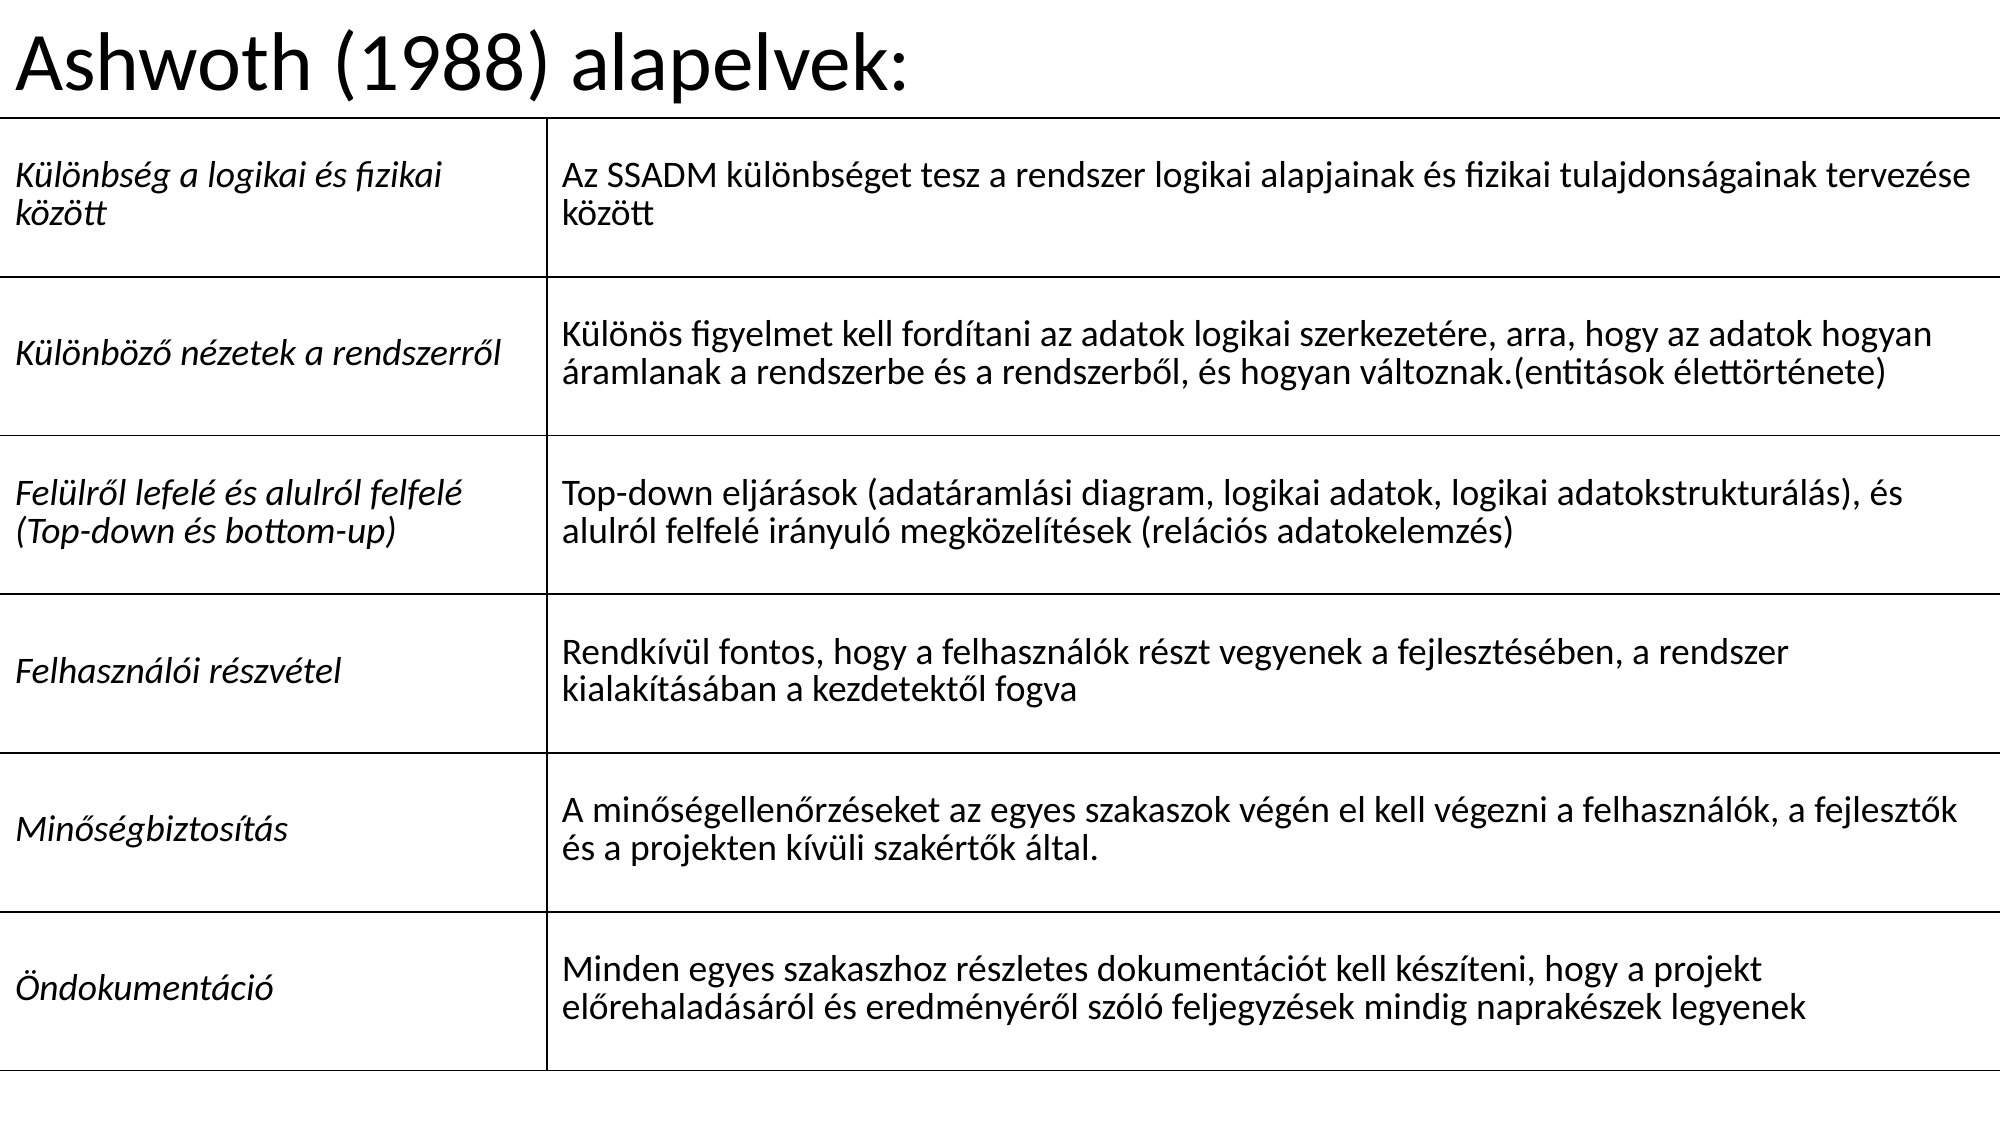

Ashwoth (1988) alapelvek:
| Különbség a logikai és fizikai között | Az SSADM különbséget tesz a rendszer logikai alapjainak és fizikai tulajdonságainak tervezése között |
| --- | --- |
| Különböző nézetek a rendszerről | Különös figyelmet kell fordítani az adatok logikai szerkezetére, arra, hogy az adatok hogyan áramlanak a rendszerbe és a rendszerből, és hogyan változnak.(entitások élettörténete) |
| Felülről lefelé és alulról felfelé (Top-down és bottom-up) | Top-down eljárások (adatáramlási diagram, logikai adatok, logikai adatokstrukturálás), és alulról felfelé irányuló megközelítések (relációs adatokelemzés) |
| Felhasználói részvétel | Rendkívül fontos, hogy a felhasználók részt vegyenek a fejlesztésében, a rendszer kialakításában a kezdetektől fogva |
| Minőségbiztosítás | A minőségellenőrzéseket az egyes szakaszok végén el kell végezni a felhasználók, a fejlesztők és a projekten kívüli szakértők által. |
| Öndokumentáció | Minden egyes szakaszhoz részletes dokumentációt kell készíteni, hogy a projekt előrehaladásáról és eredményéről szóló feljegyzések mindig naprakészek legyenek |